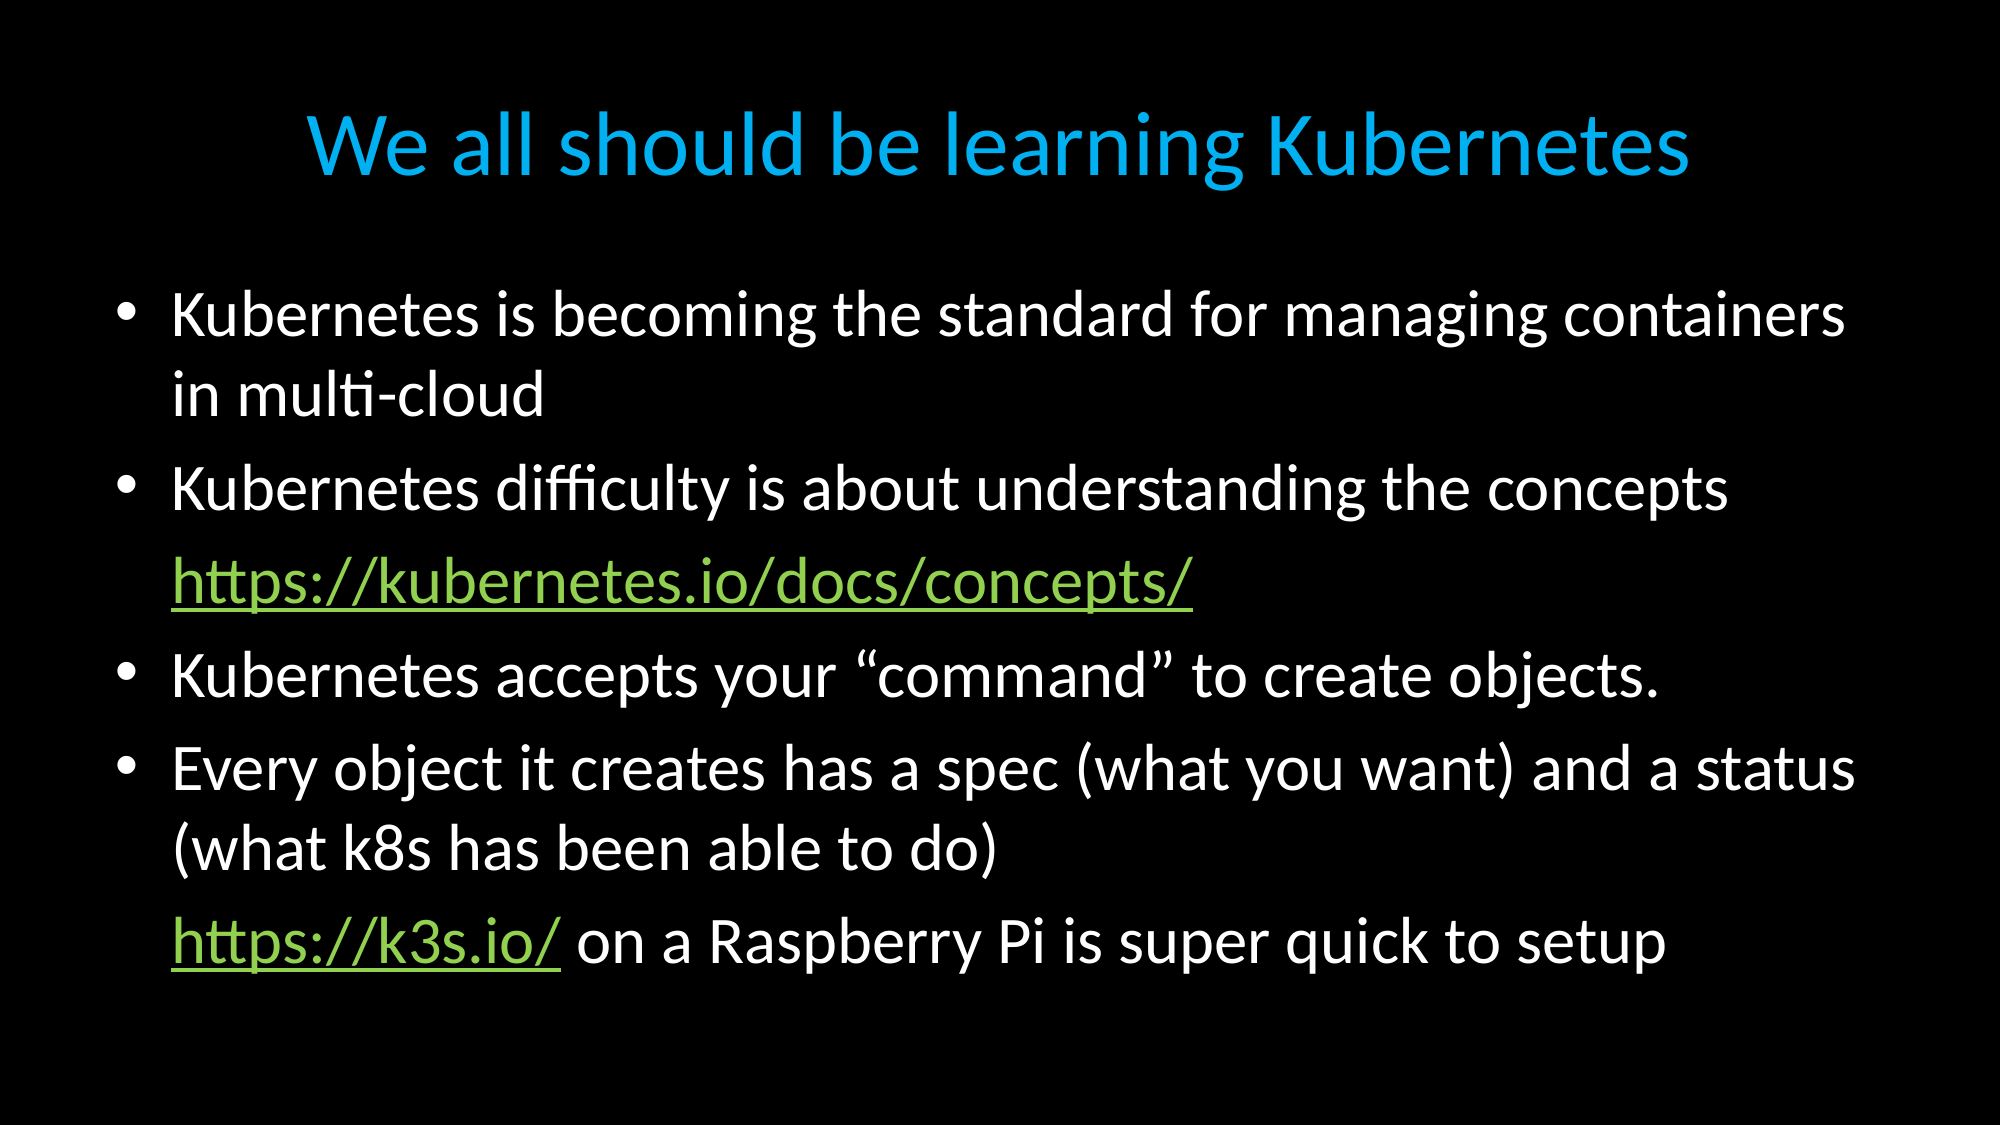

# We all should be learning Kubernetes
Kubernetes is becoming the standard for managing containers in multi-cloud
Kubernetes difficulty is about understanding the concepts
https://kubernetes.io/docs/concepts/
Kubernetes accepts your “command” to create objects.
Every object it creates has a spec (what you want) and a status (what k8s has been able to do)
https://k3s.io/ on a Raspberry Pi is super quick to setup